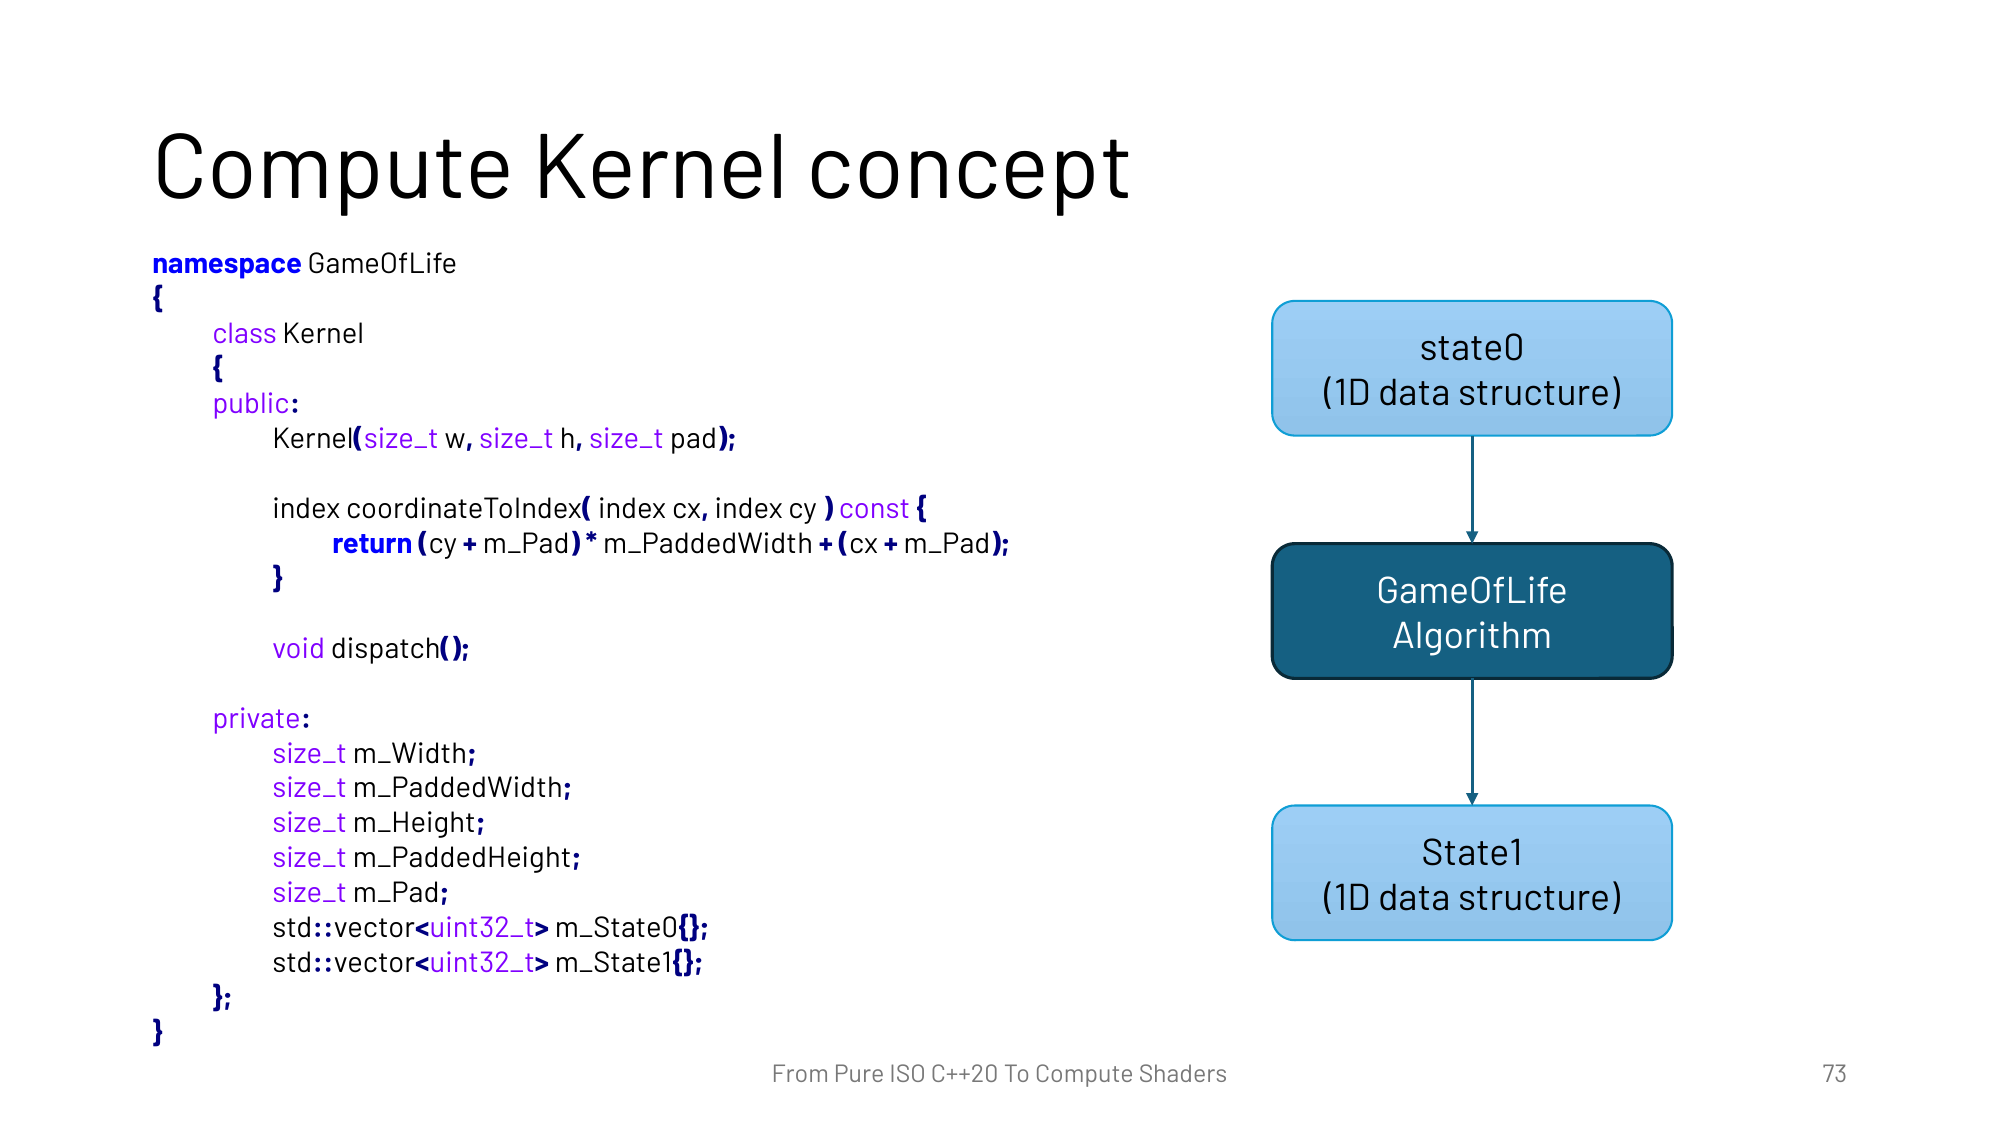

# Compute Kernel concept
namespace GameOfLife
{
	class Kernel
	{
	public:
		Kernel(size_t w, size_t h, size_t pad);

		index coordinateToIndex( index cx, index cy ) const {
			return (cy + m_Pad) * m_PaddedWidth + (cx + m_Pad);
		}

		void dispatch();

	private:
		size_t m_Width;
		size_t m_PaddedWidth;
		size_t m_Height;
		size_t m_PaddedHeight;
		size_t m_Pad;
		std::vector<uint32_t> m_State0{};
		std::vector<uint32_t> m_State1{};
	};
}
state0
(1D data structure)
GameOfLife
Algorithm
State1
(1D data structure)
From Pure ISO C++20 To Compute Shaders
73